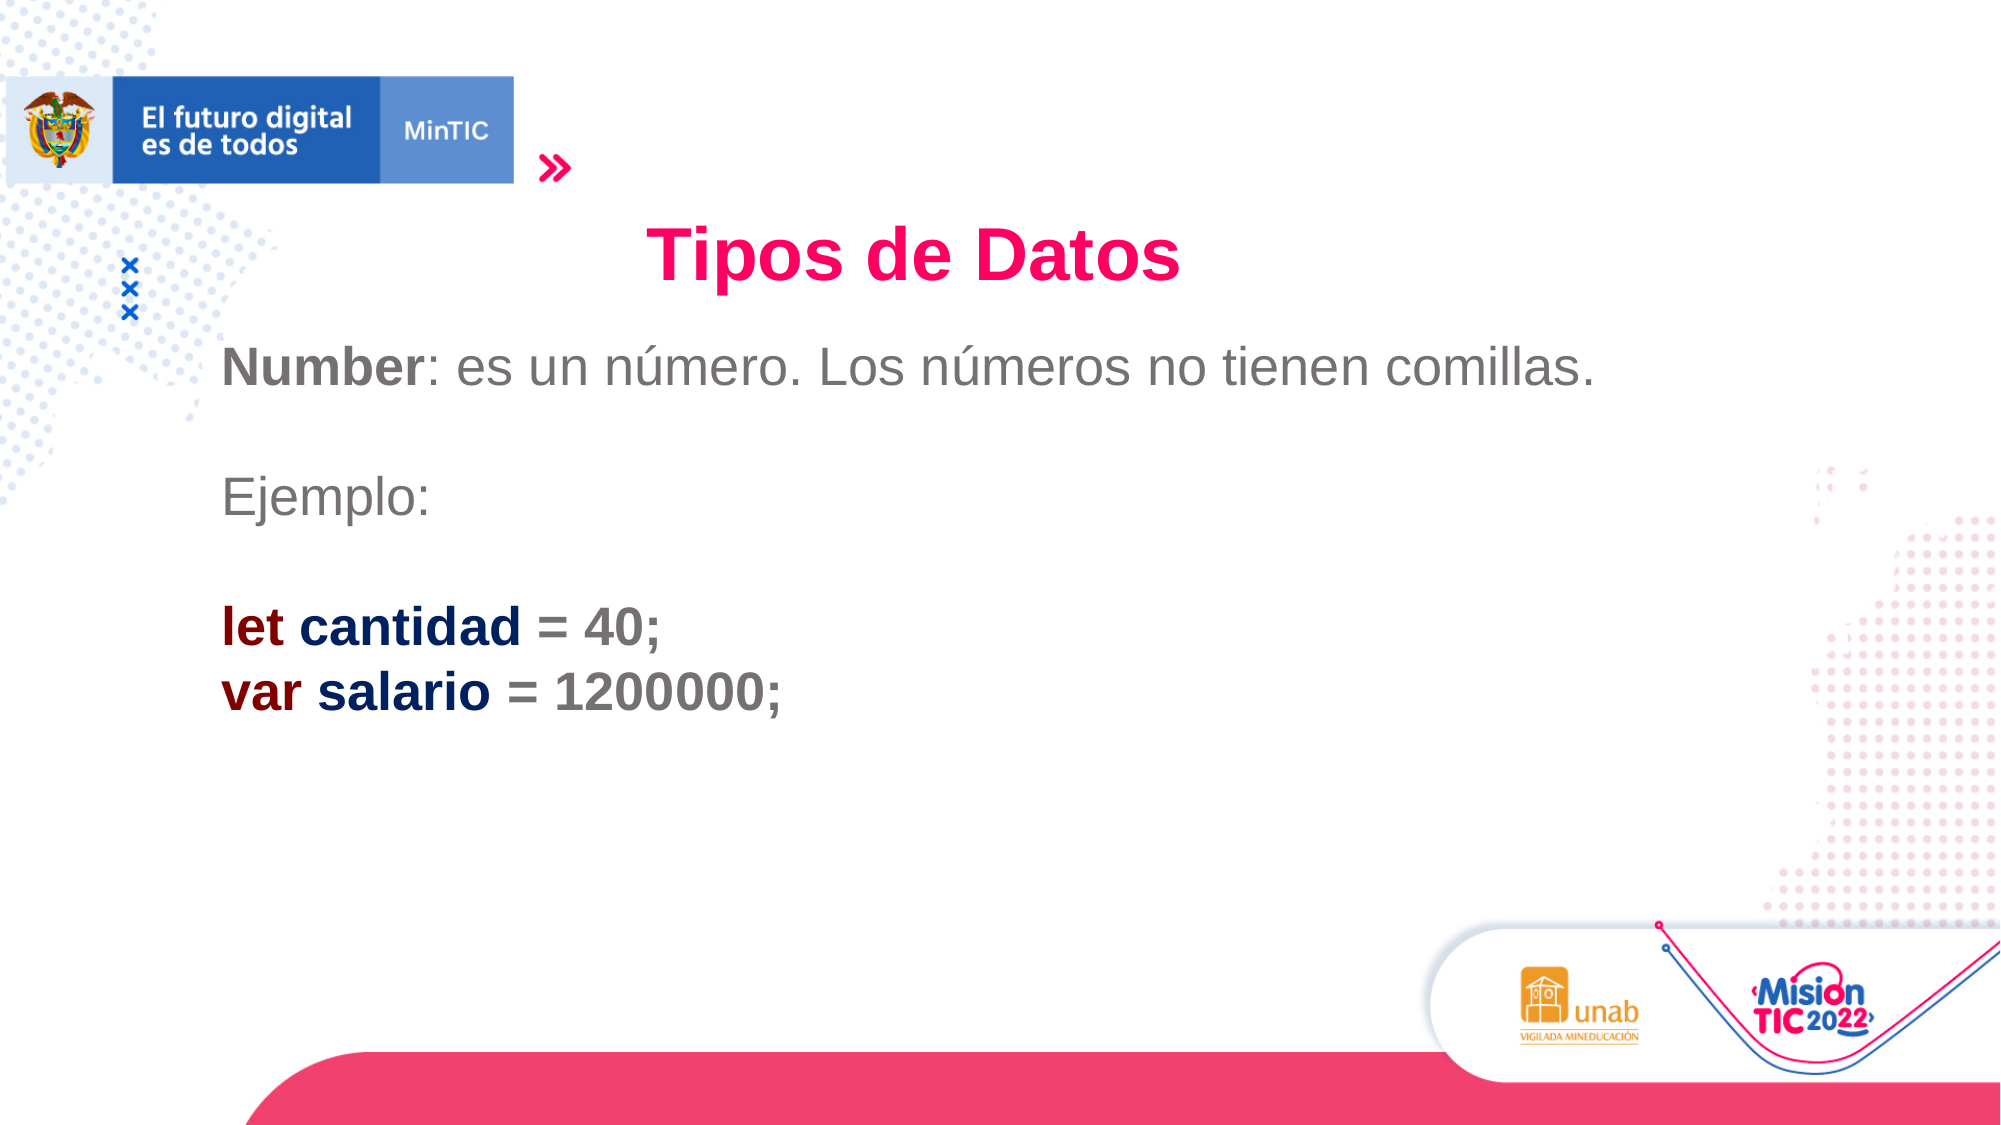

Tipos de Datos
Number: es un número. Los números no tienen comillas.

Ejemplo:

let cantidad = 40;
var salario = 1200000;